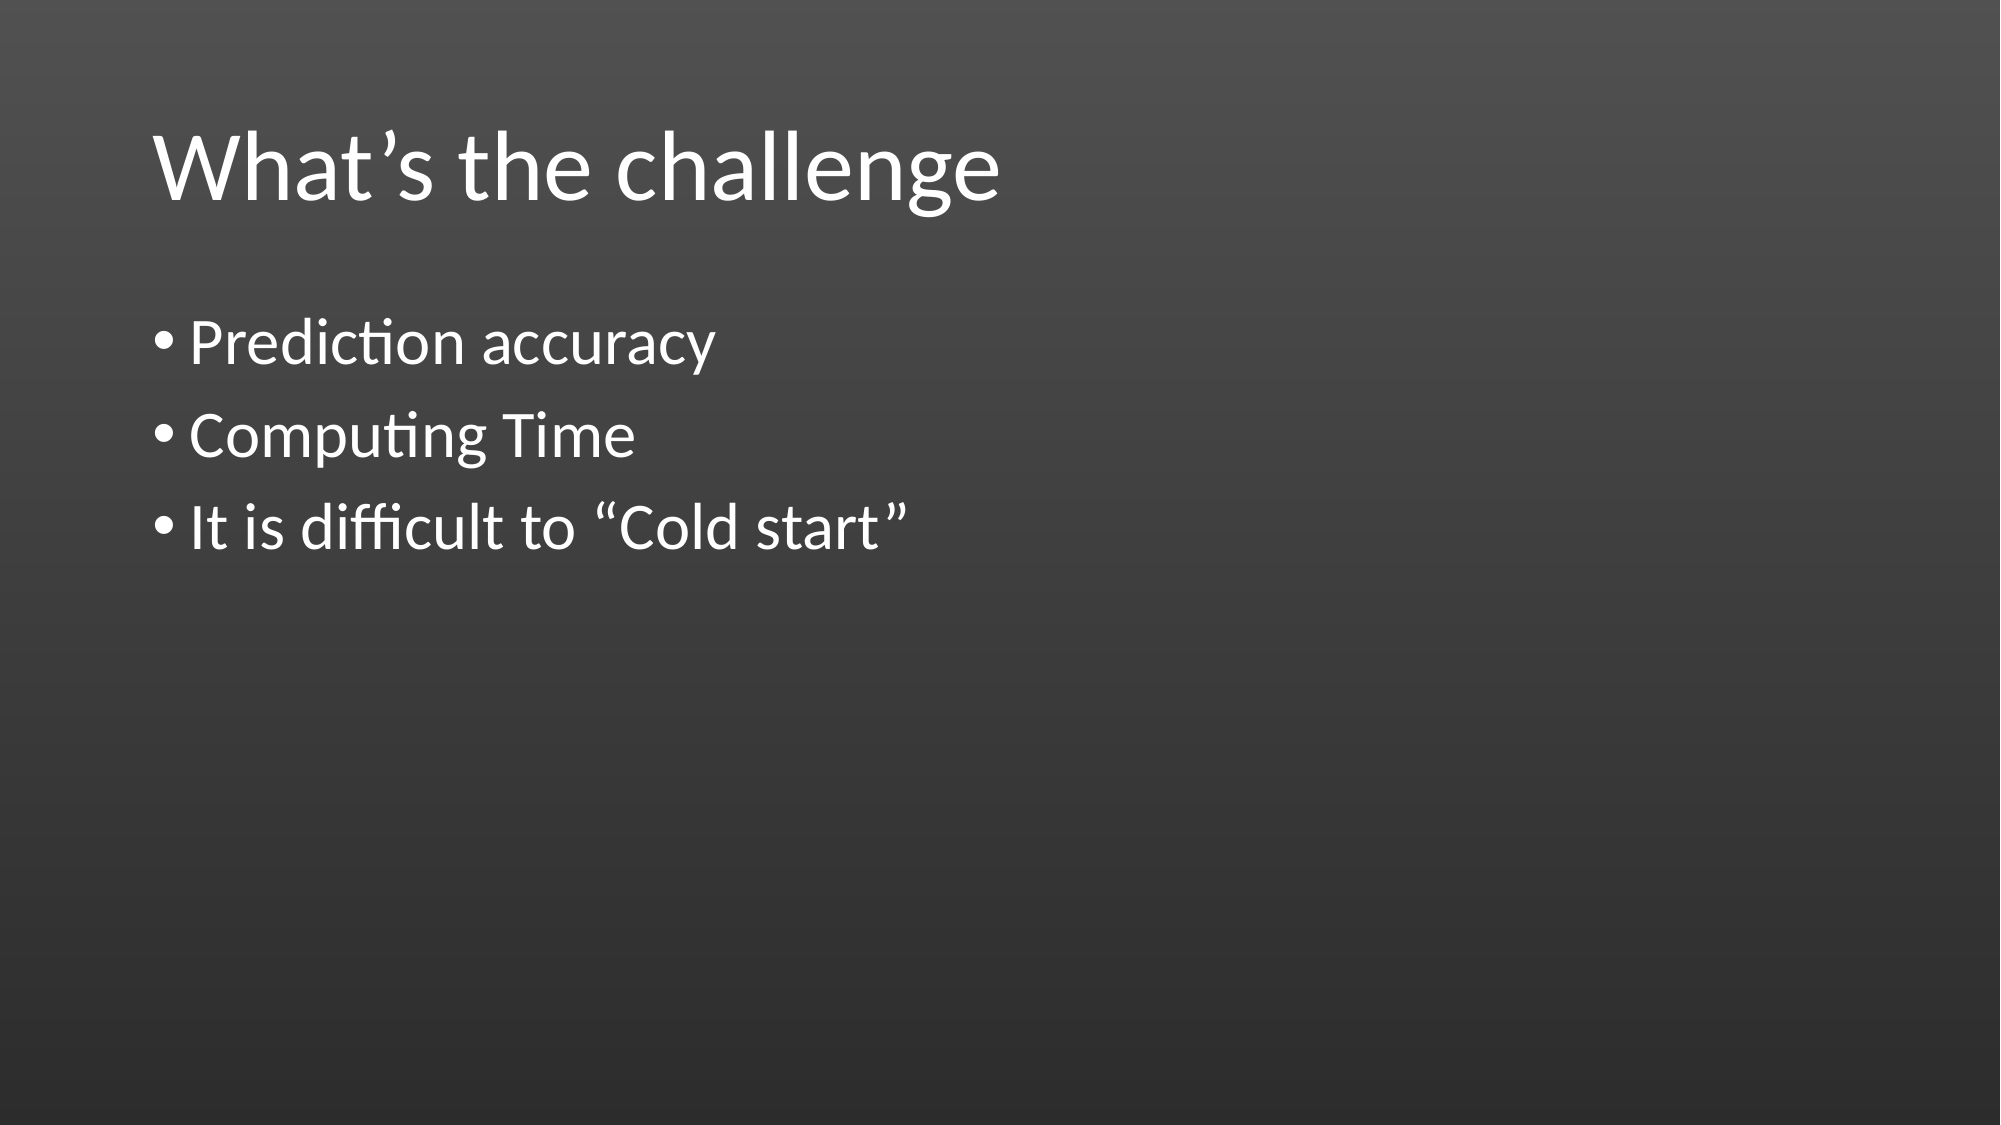

# What’s the challenge
Prediction accuracy
Computing Time
It is difficult to “Cold start”